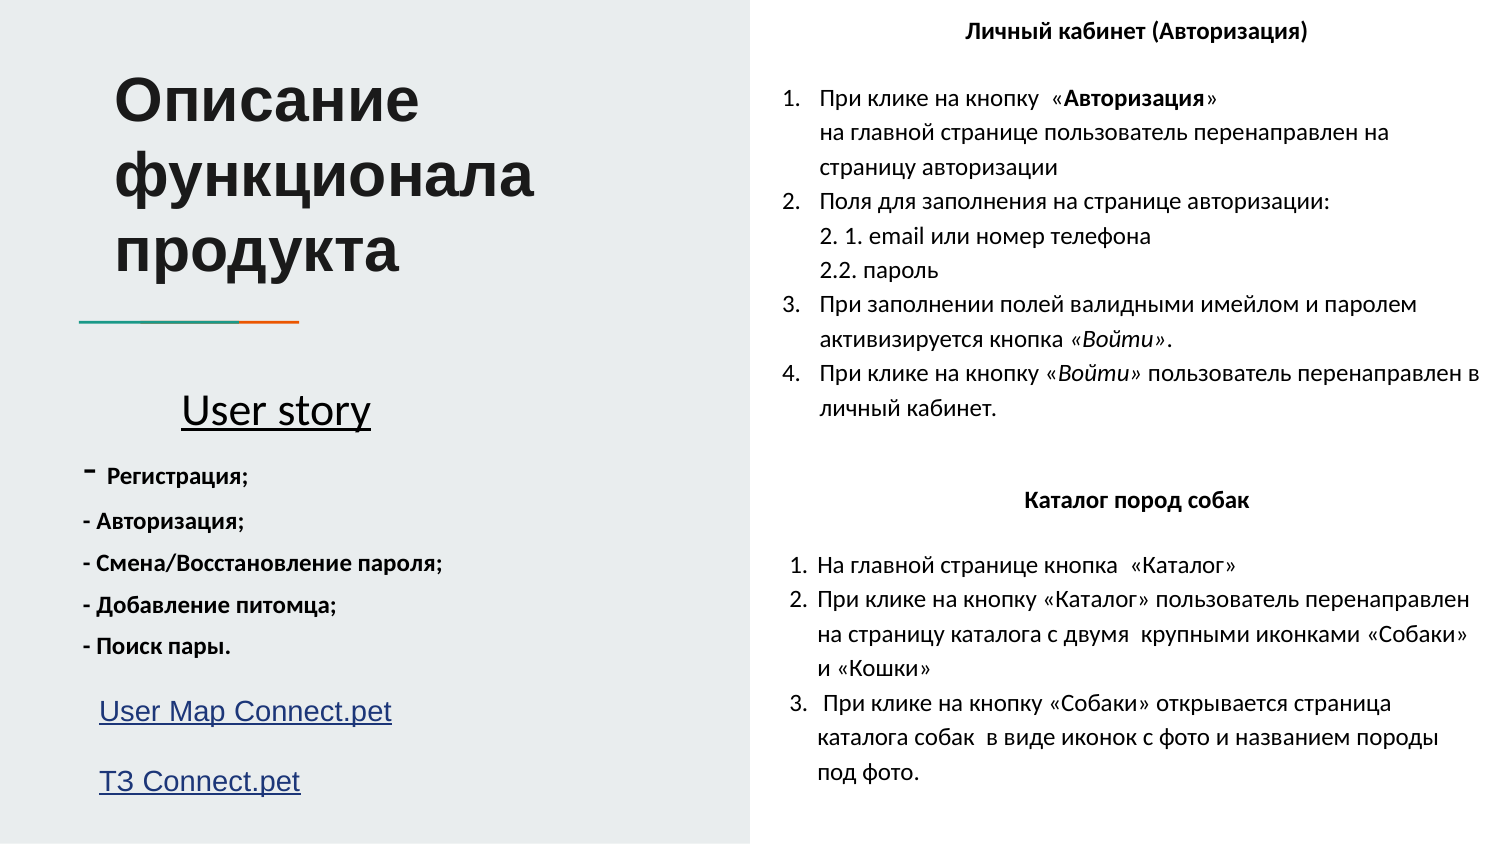

Личный кабинет (Авторизация)

Каталог пород собак

На главной странице кнопка  «Каталог»
При клике на кнопку «Каталог» пользователь перенаправлен на страницу каталога с двумя  крупными иконками «Собаки» и «Кошки»
 При клике на кнопку «Собаки» открывается страница каталога собак  в виде иконок с фото и названием породы под фото.
# Описание функционала продукта
При клике на кнопку  «Авторизация»
на главной странице пользователь перенаправлен на страницу авторизации
Поля для заполнения на странице авторизации:
2. 1. email или номер телефона
2.2. пароль
При заполнении полей валидными имейлом и паролем активизируется кнопка «Войти».
При клике на кнопку «Войти» пользователь перенаправлен в личный кабинет.
User story
- Регистрация;
- Авторизация;
- Смена/Восстановление пароля;
- Добавление питомца;
- Поиск пары.
User Map Connect.pet

ТЗ Connect.pet